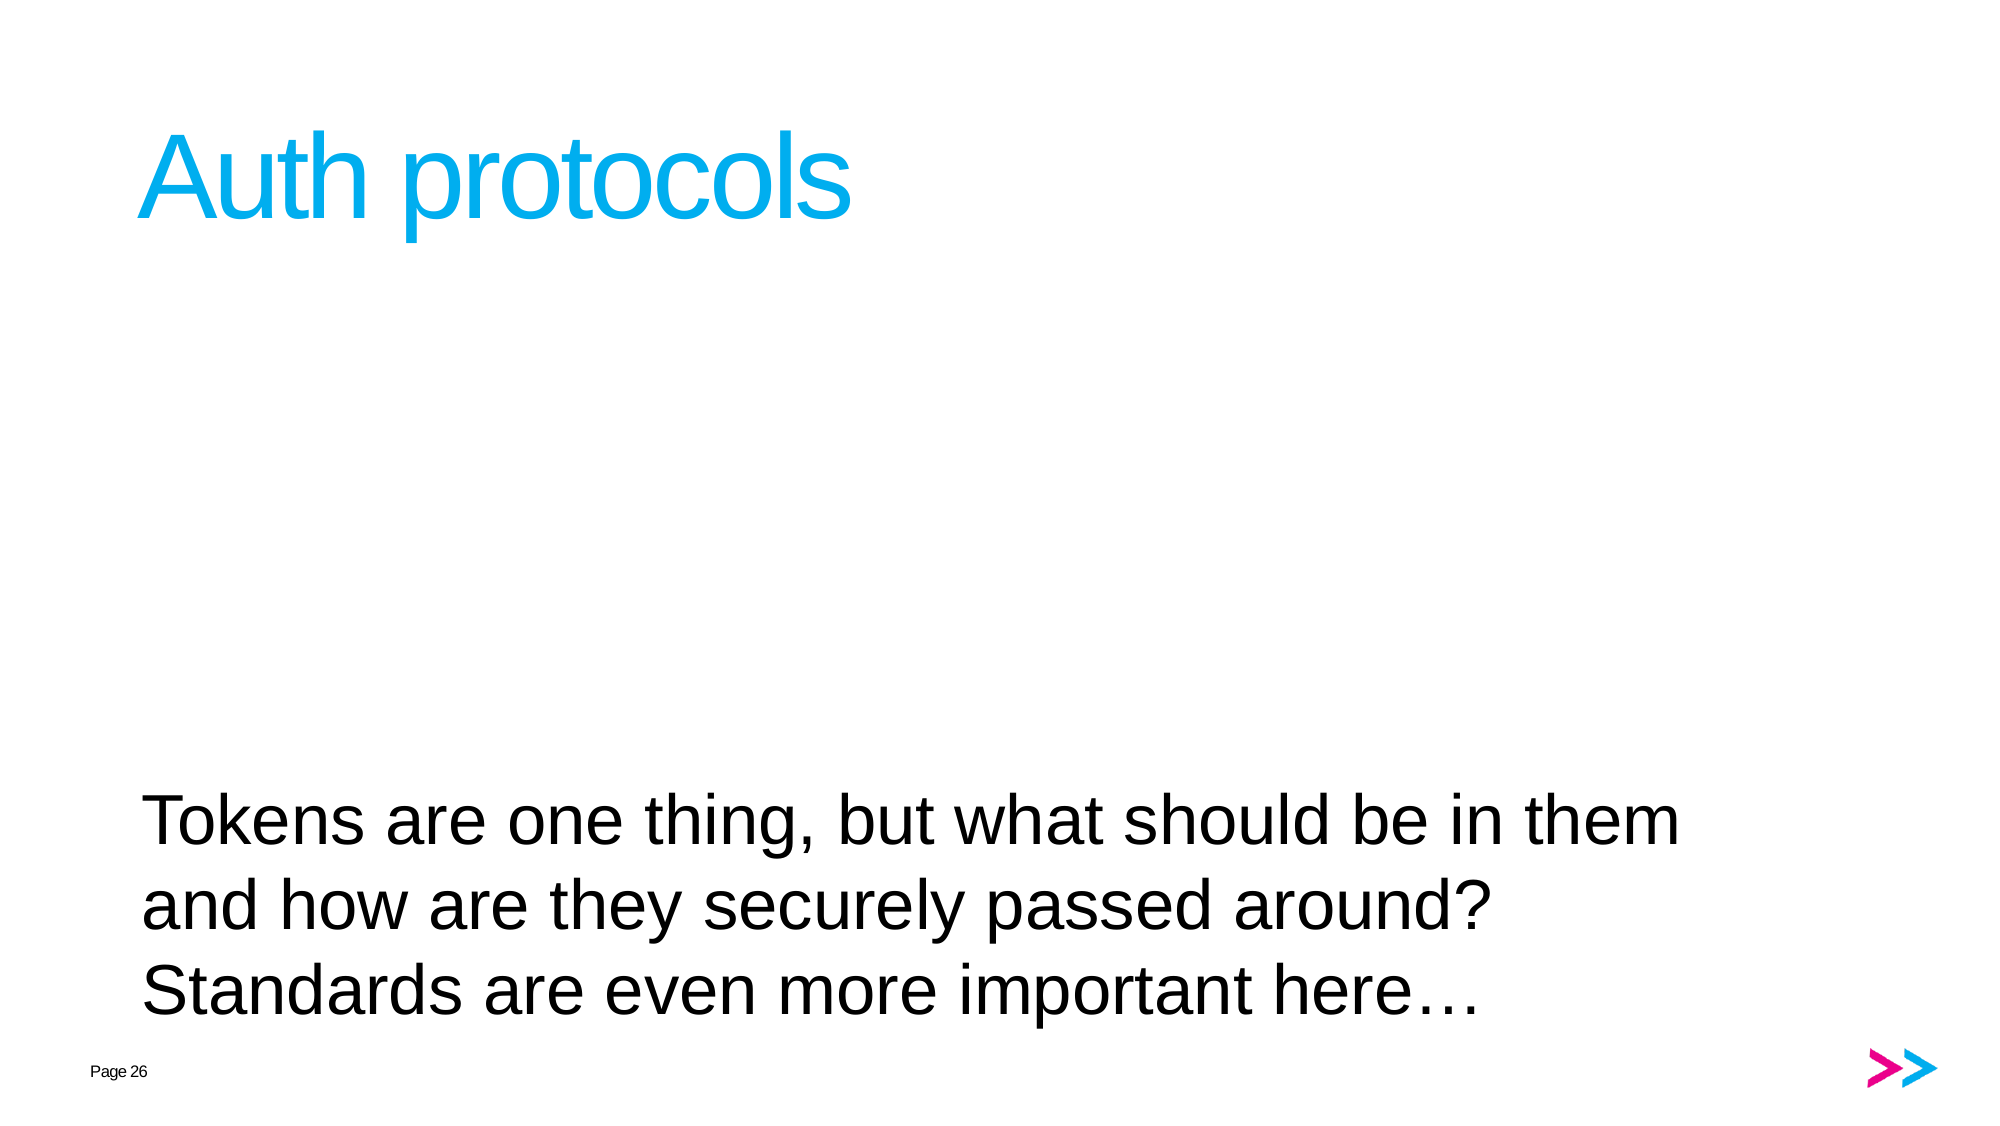

# Auth protocols
Tokens are one thing, but what should be in them and how are they securely passed around? Standards are even more important here…

26